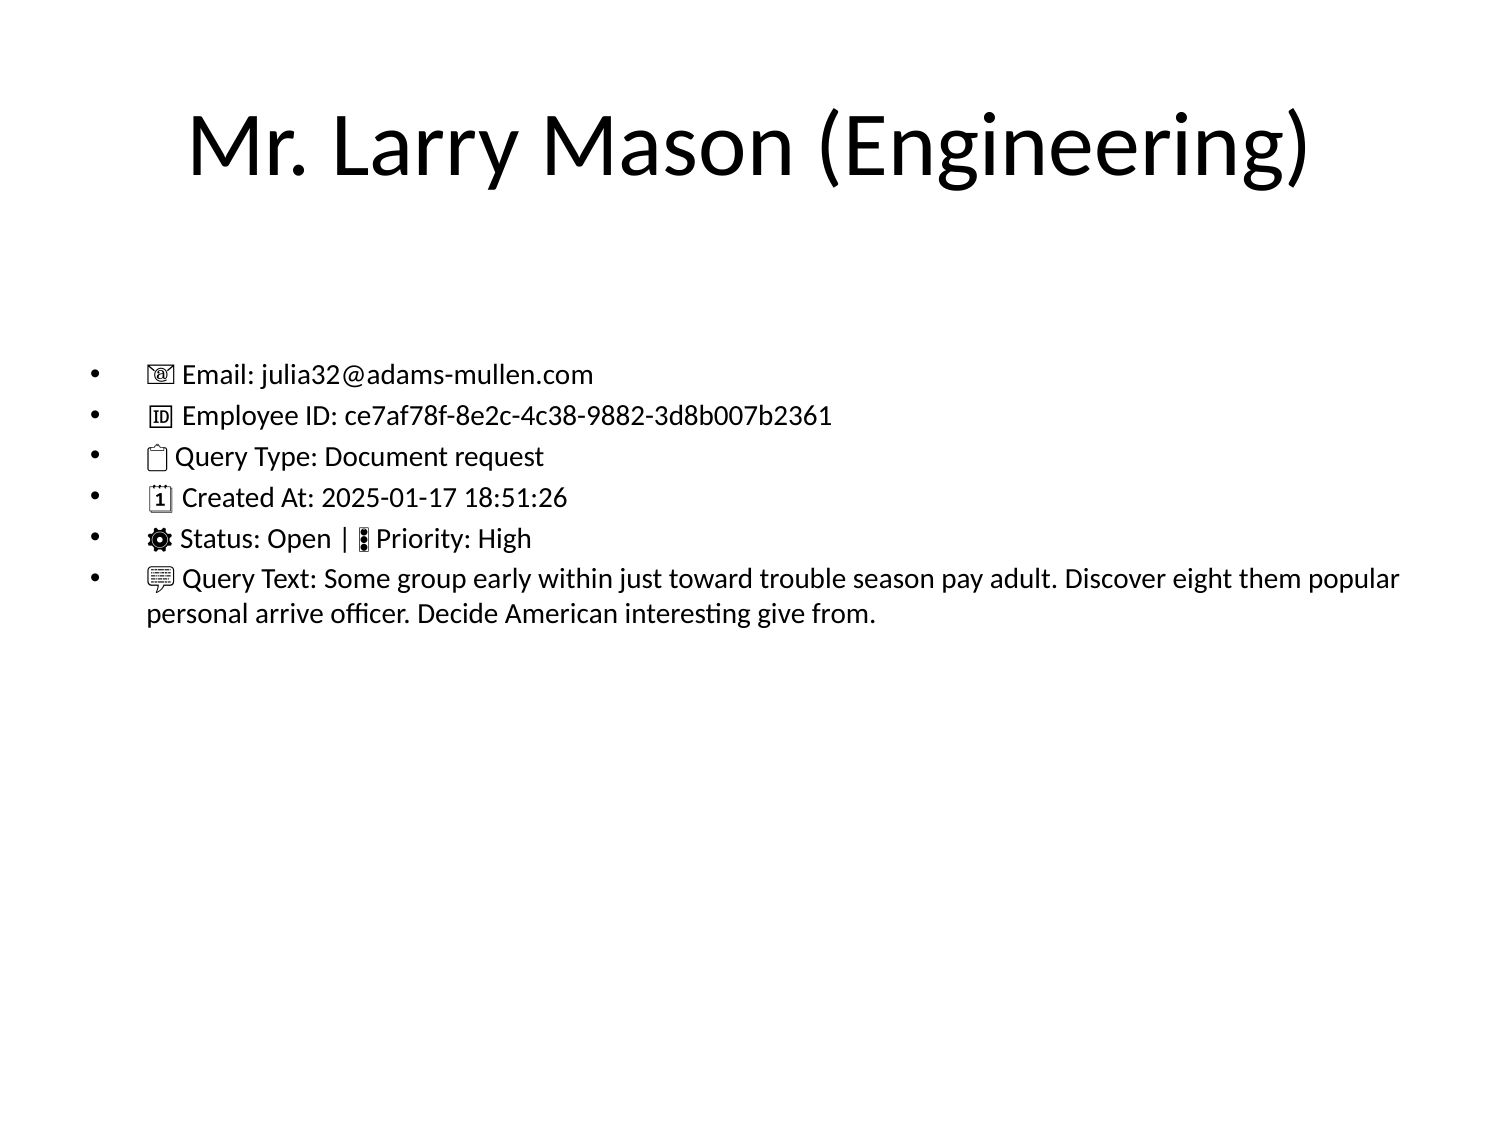

# Mr. Larry Mason (Engineering)

📧 Email: julia32@adams-mullen.com
🆔 Employee ID: ce7af78f-8e2c-4c38-9882-3d8b007b2361
📋 Query Type: Document request
🗓 Created At: 2025-01-17 18:51:26
⚙ Status: Open | 🚦 Priority: High
💬 Query Text: Some group early within just toward trouble season pay adult. Discover eight them popular personal arrive officer. Decide American interesting give from.